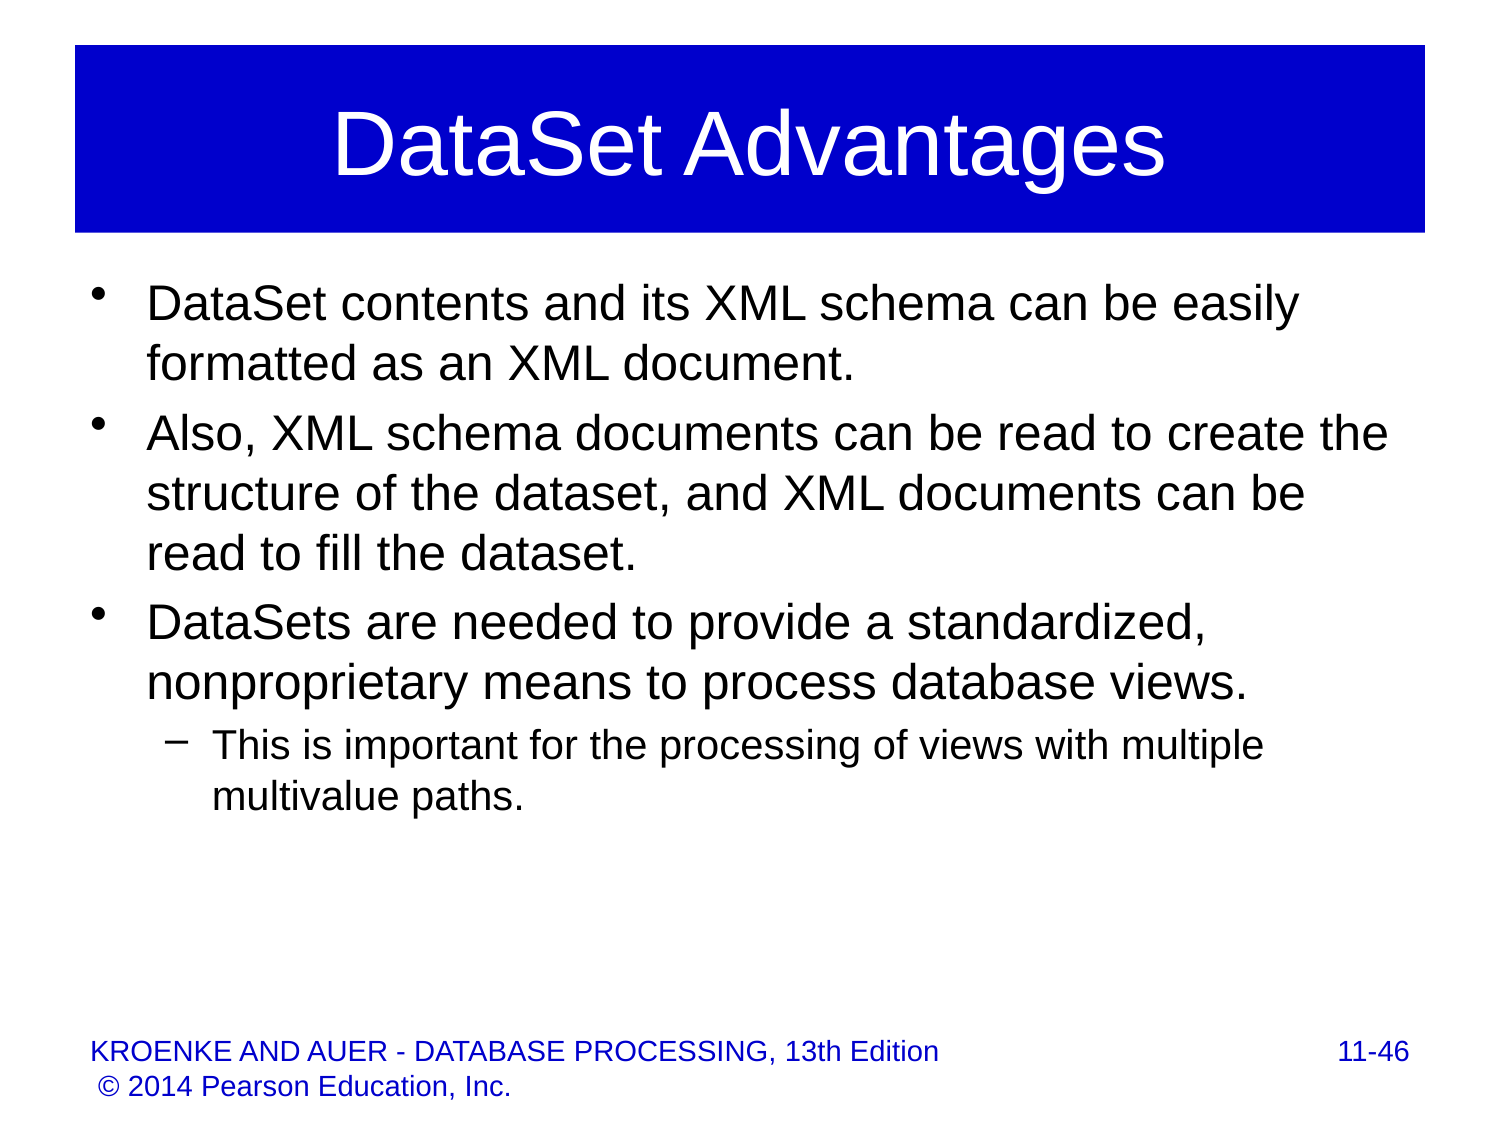

# DataSet Advantages
DataSet contents and its XML schema can be easily formatted as an XML document.
Also, XML schema documents can be read to create the structure of the dataset, and XML documents can be read to fill the dataset.
DataSets are needed to provide a standardized, nonproprietary means to process database views.
This is important for the processing of views with multiple multivalue paths.
11-46

KROENKE AND AUER - DATABASE PROCESSING, 13th Edition  © 2014 Pearson Education, Inc.